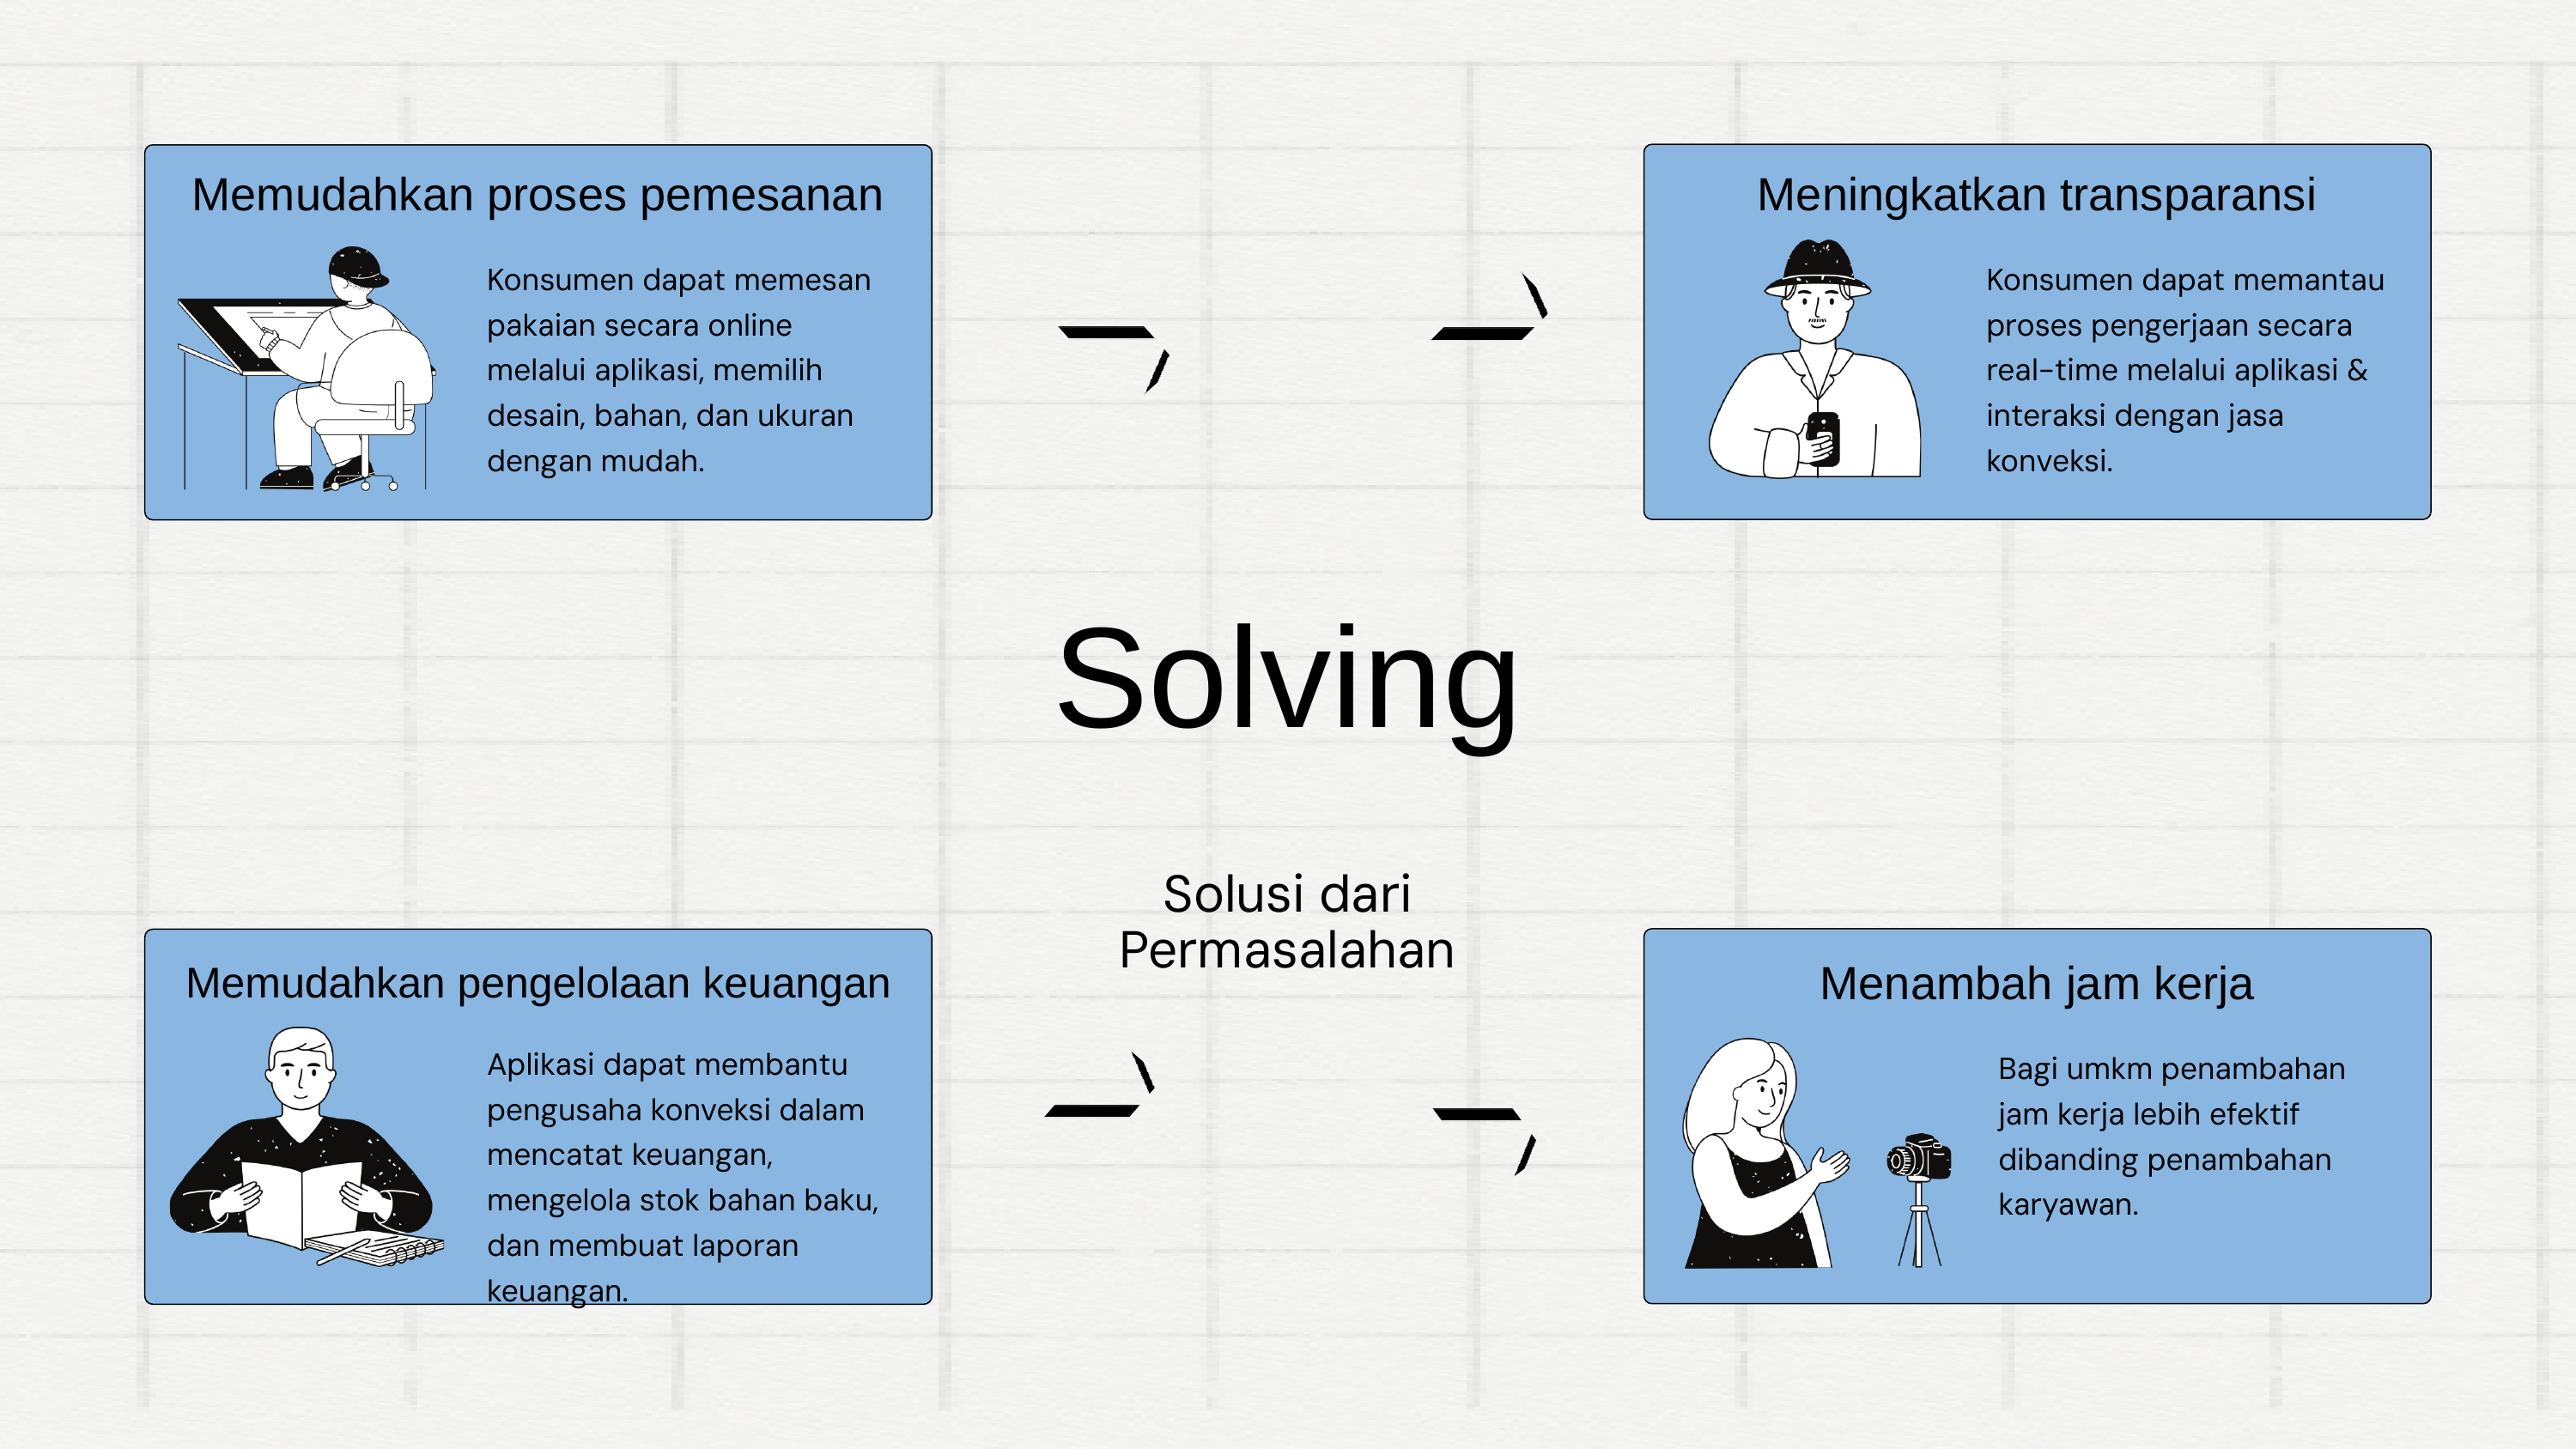

Memudahkan proses pemesanan
Meningkatkan transparansi

Konsumen dapat memesan pakaian secara online melalui aplikasi, memilih desain, bahan, dan ukuran dengan mudah.
Konsumen dapat memantau proses pengerjaan secara real-time melalui aplikasi & interaksi dengan jasa konveksi.

Solving
Solusi dari Permasalahan

Menambah jam kerja
Memudahkan pengelolaan keuangan

Aplikasi dapat membantu pengusaha konveksi dalam mencatat keuangan, mengelola stok bahan baku, dan membuat laporan keuangan.

Bagi umkm penambahan jam kerja lebih efektif dibanding penambahan karyawan.